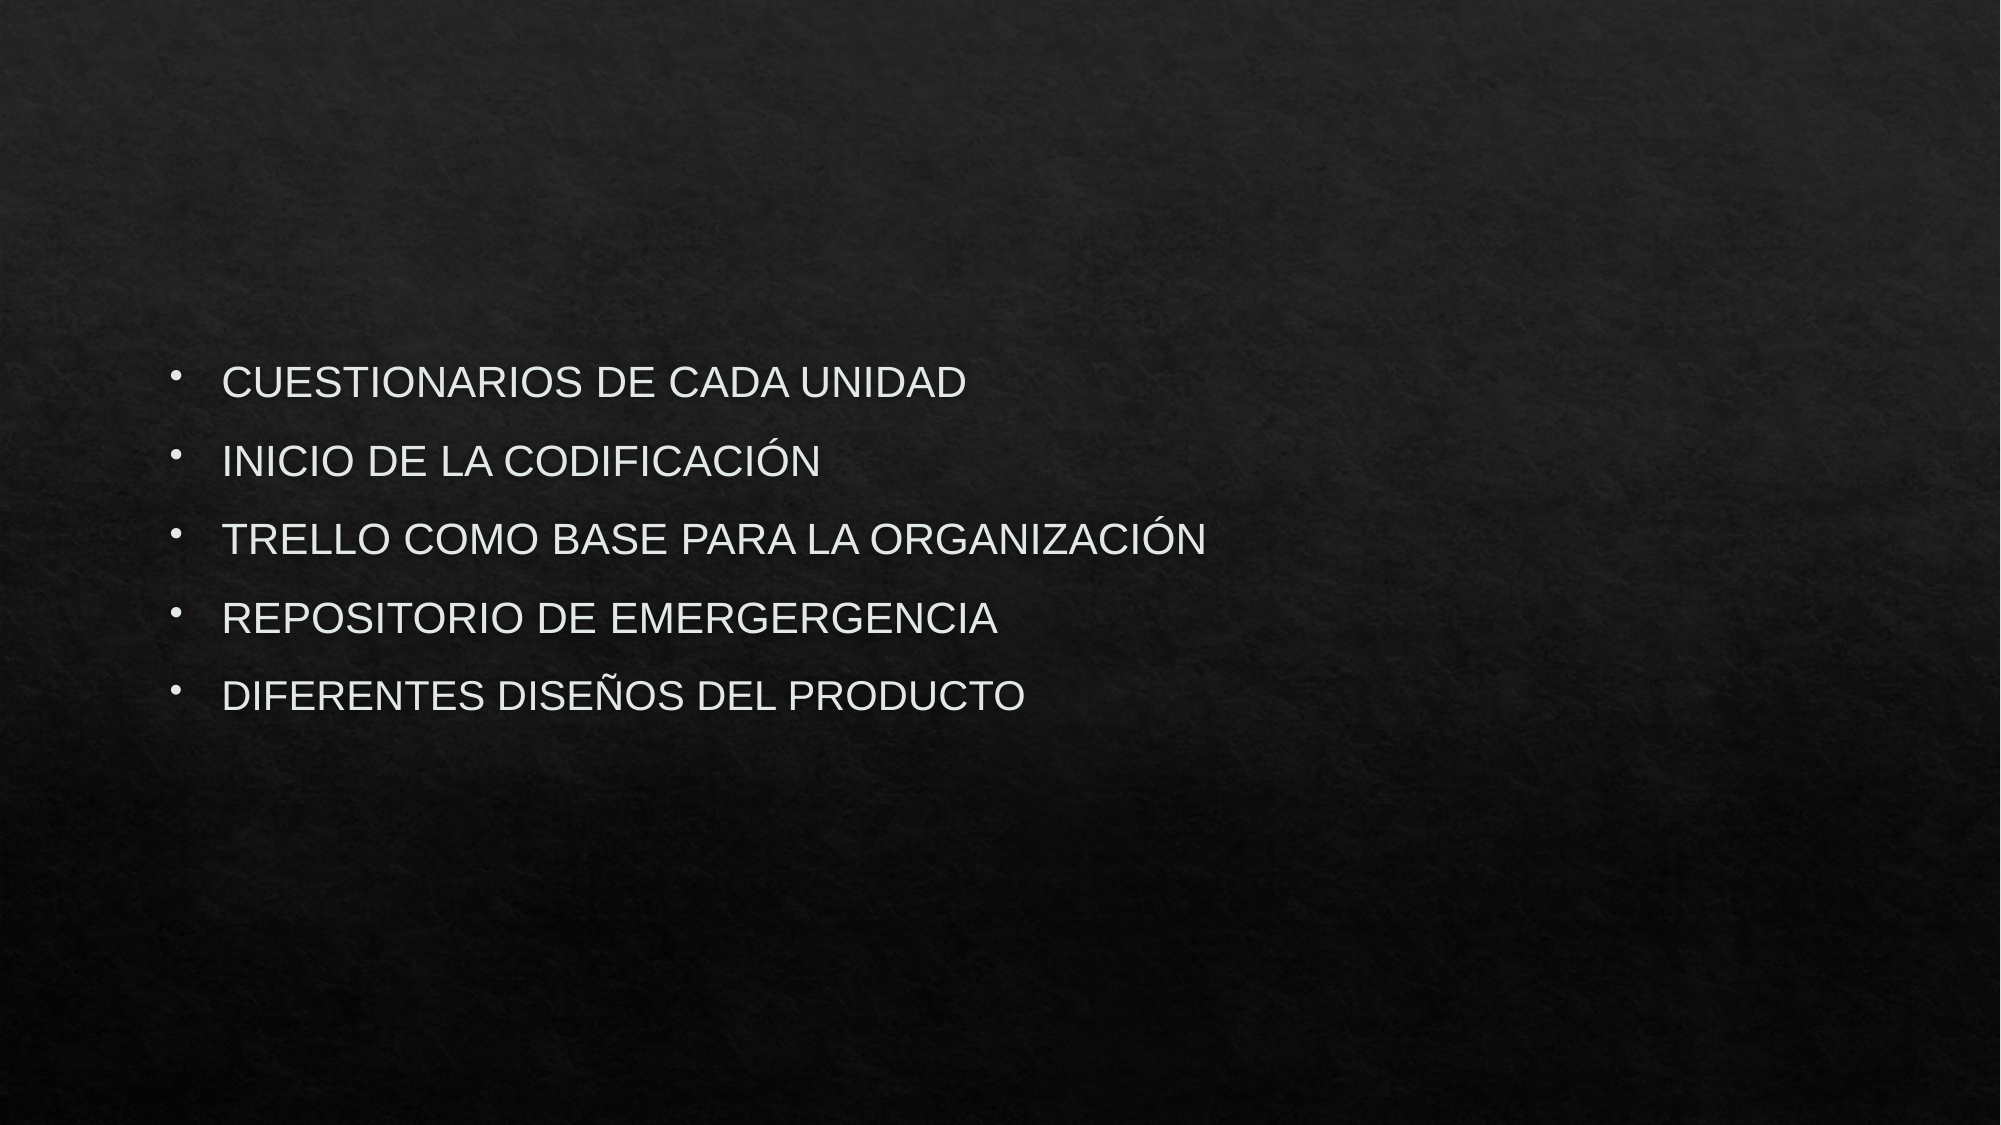

#
CUESTIONARIOS DE CADA UNIDAD
INICIO DE LA CODIFICACIÓN
TRELLO COMO BASE PARA LA ORGANIZACIÓN
REPOSITORIO DE EMERGERGENCIA
DIFERENTES DISEÑOS DEL PRODUCTO